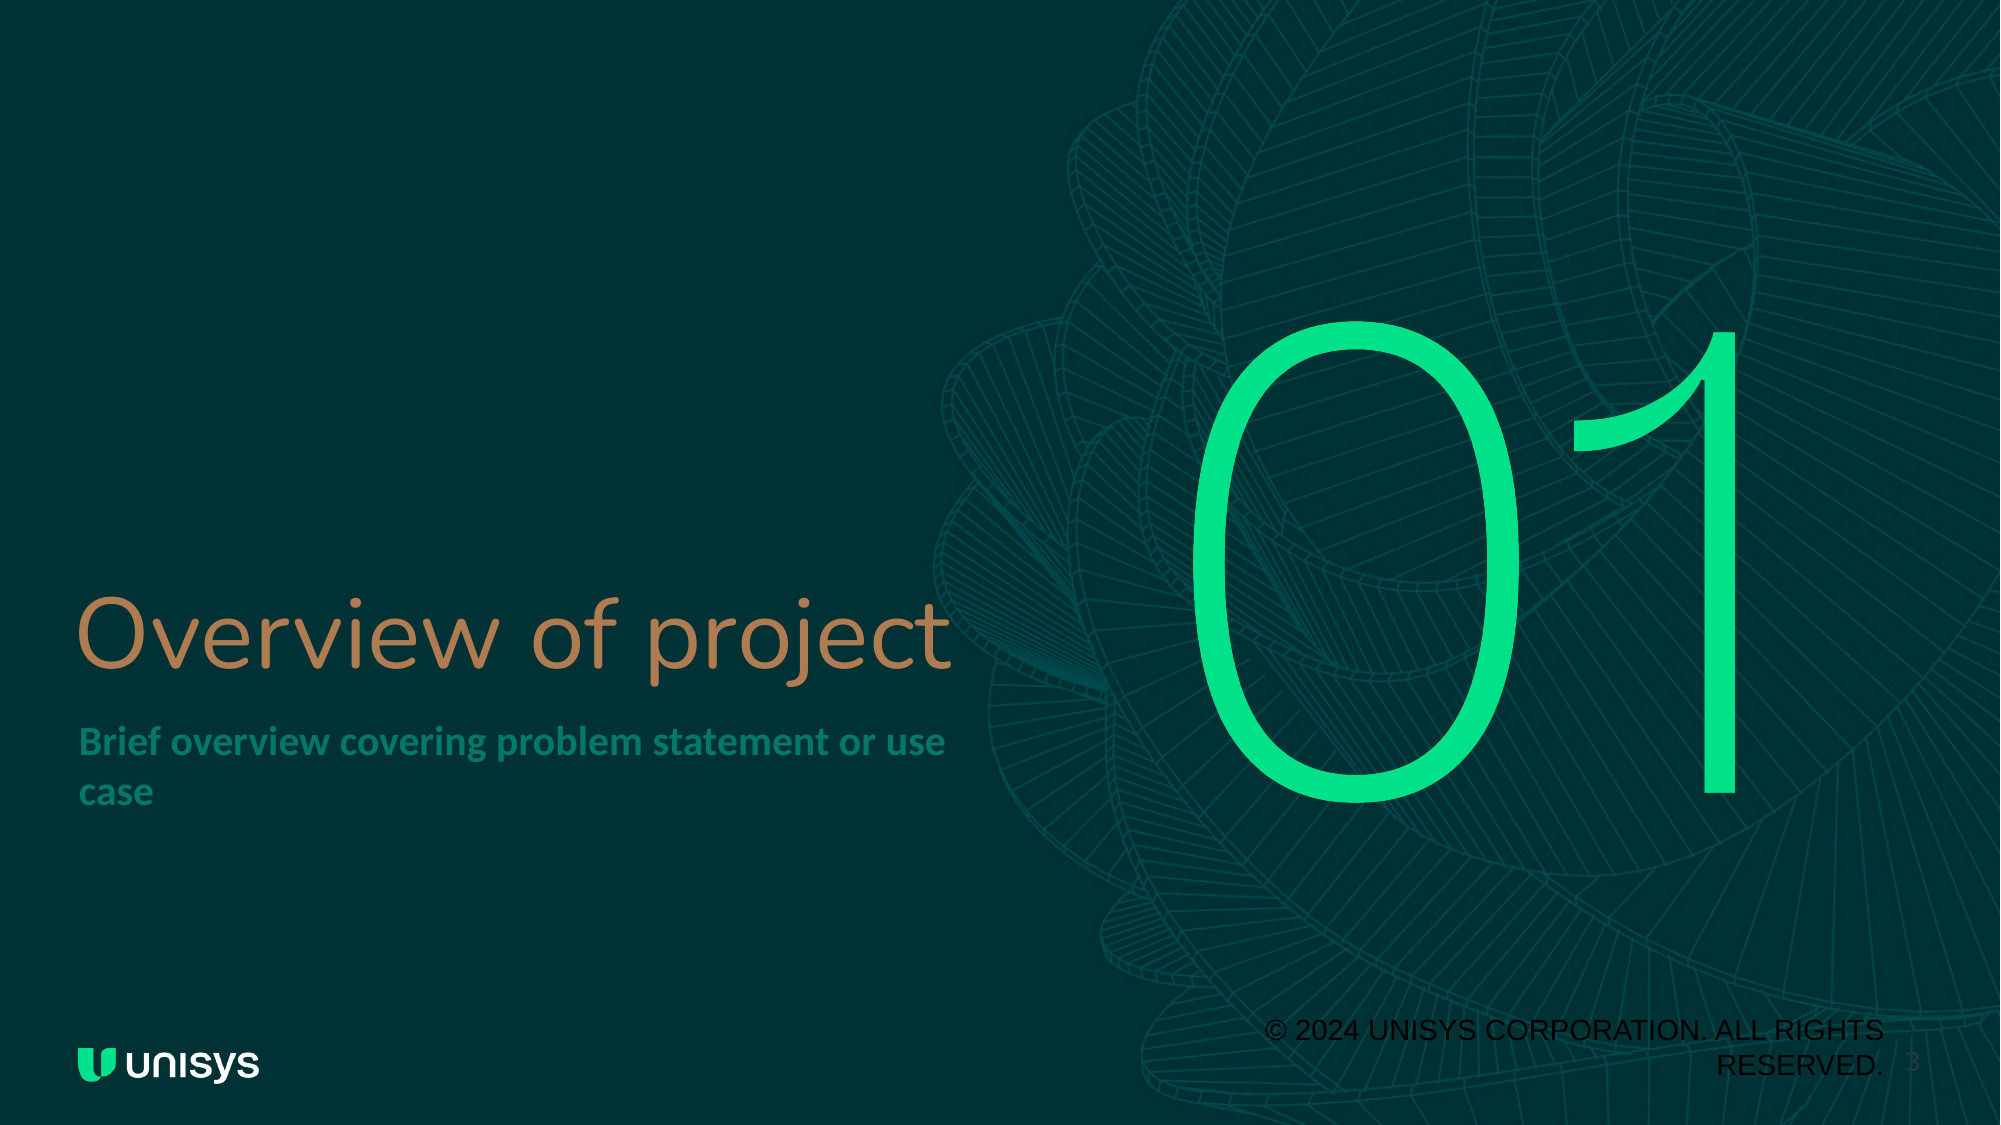

# Overview of project
Brief overview covering problem statement or use case
© 2024 UNISYS CORPORATION. ALL RIGHTS RESERVED.
3